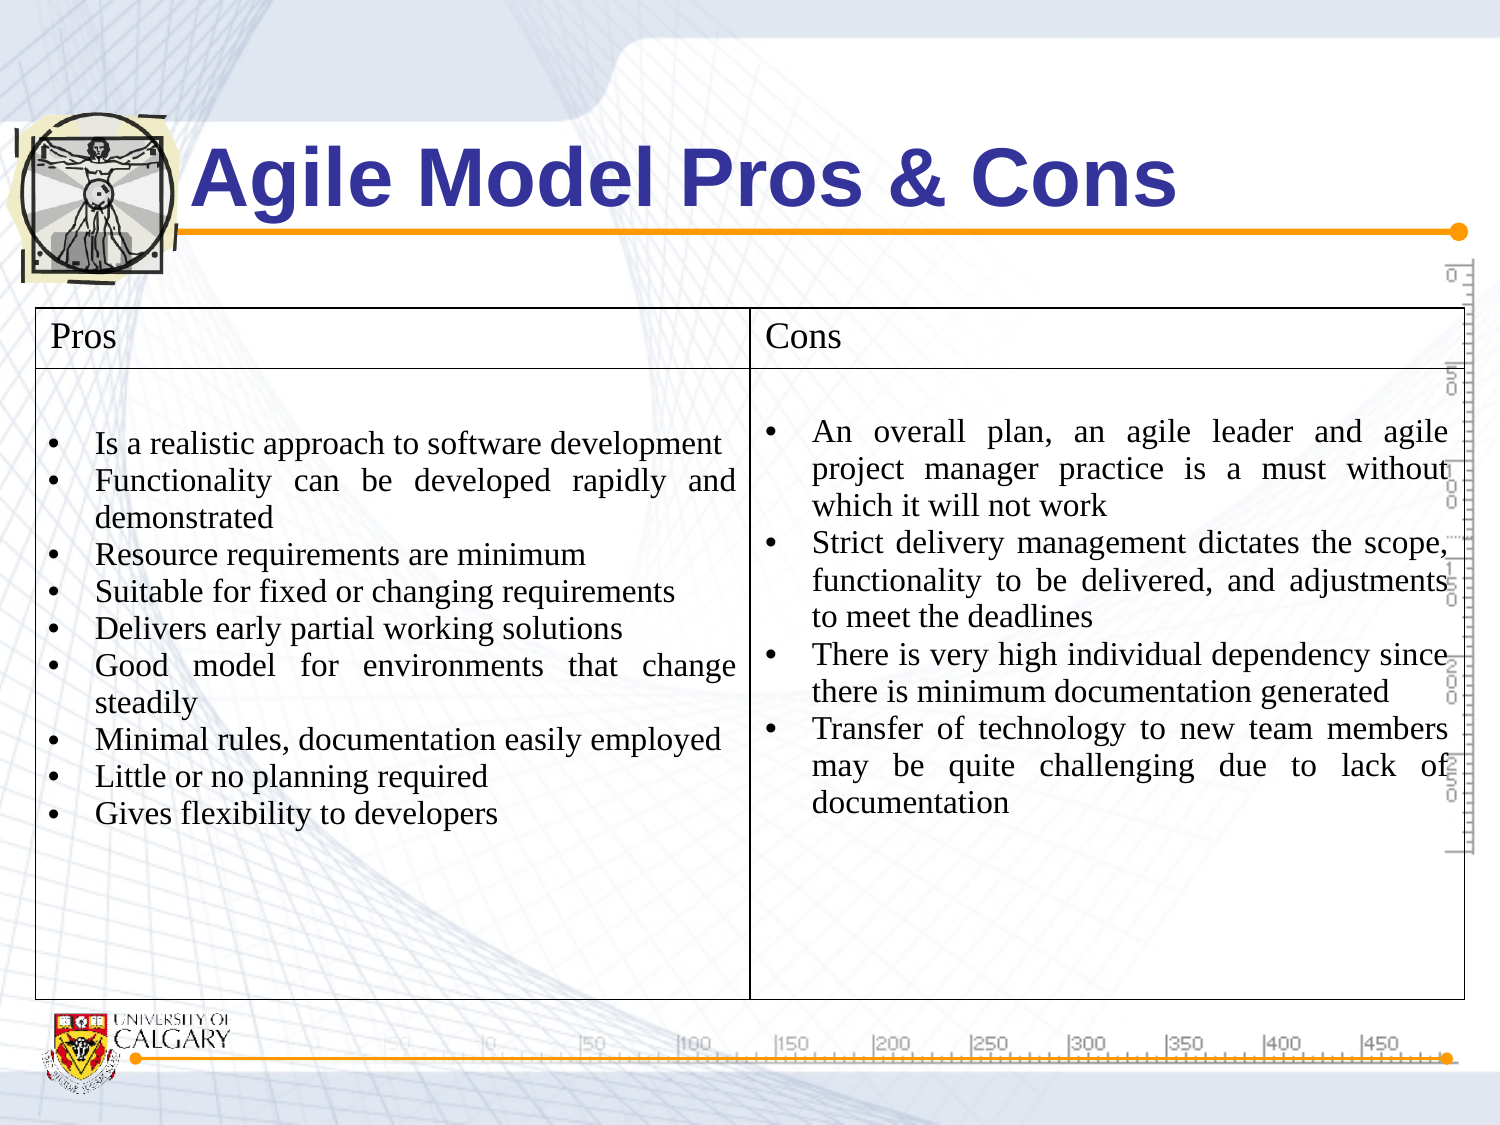

# Agile Model Pros & Cons
| Pros | Cons |
| --- | --- |
| Is a realistic approach to software development Functionality can be developed rapidly and demonstrated Resource requirements are minimum Suitable for fixed or changing requirements Delivers early partial working solutions Good model for environments that change steadily Minimal rules, documentation easily employed Little or no planning required Gives flexibility to developers | An overall plan, an agile leader and agile project manager practice is a must without which it will not work Strict delivery management dictates the scope, functionality to be delivered, and adjustments to meet the deadlines There is very high individual dependency since there is minimum documentation generated Transfer of technology to new team members may be quite challenging due to lack of documentation |